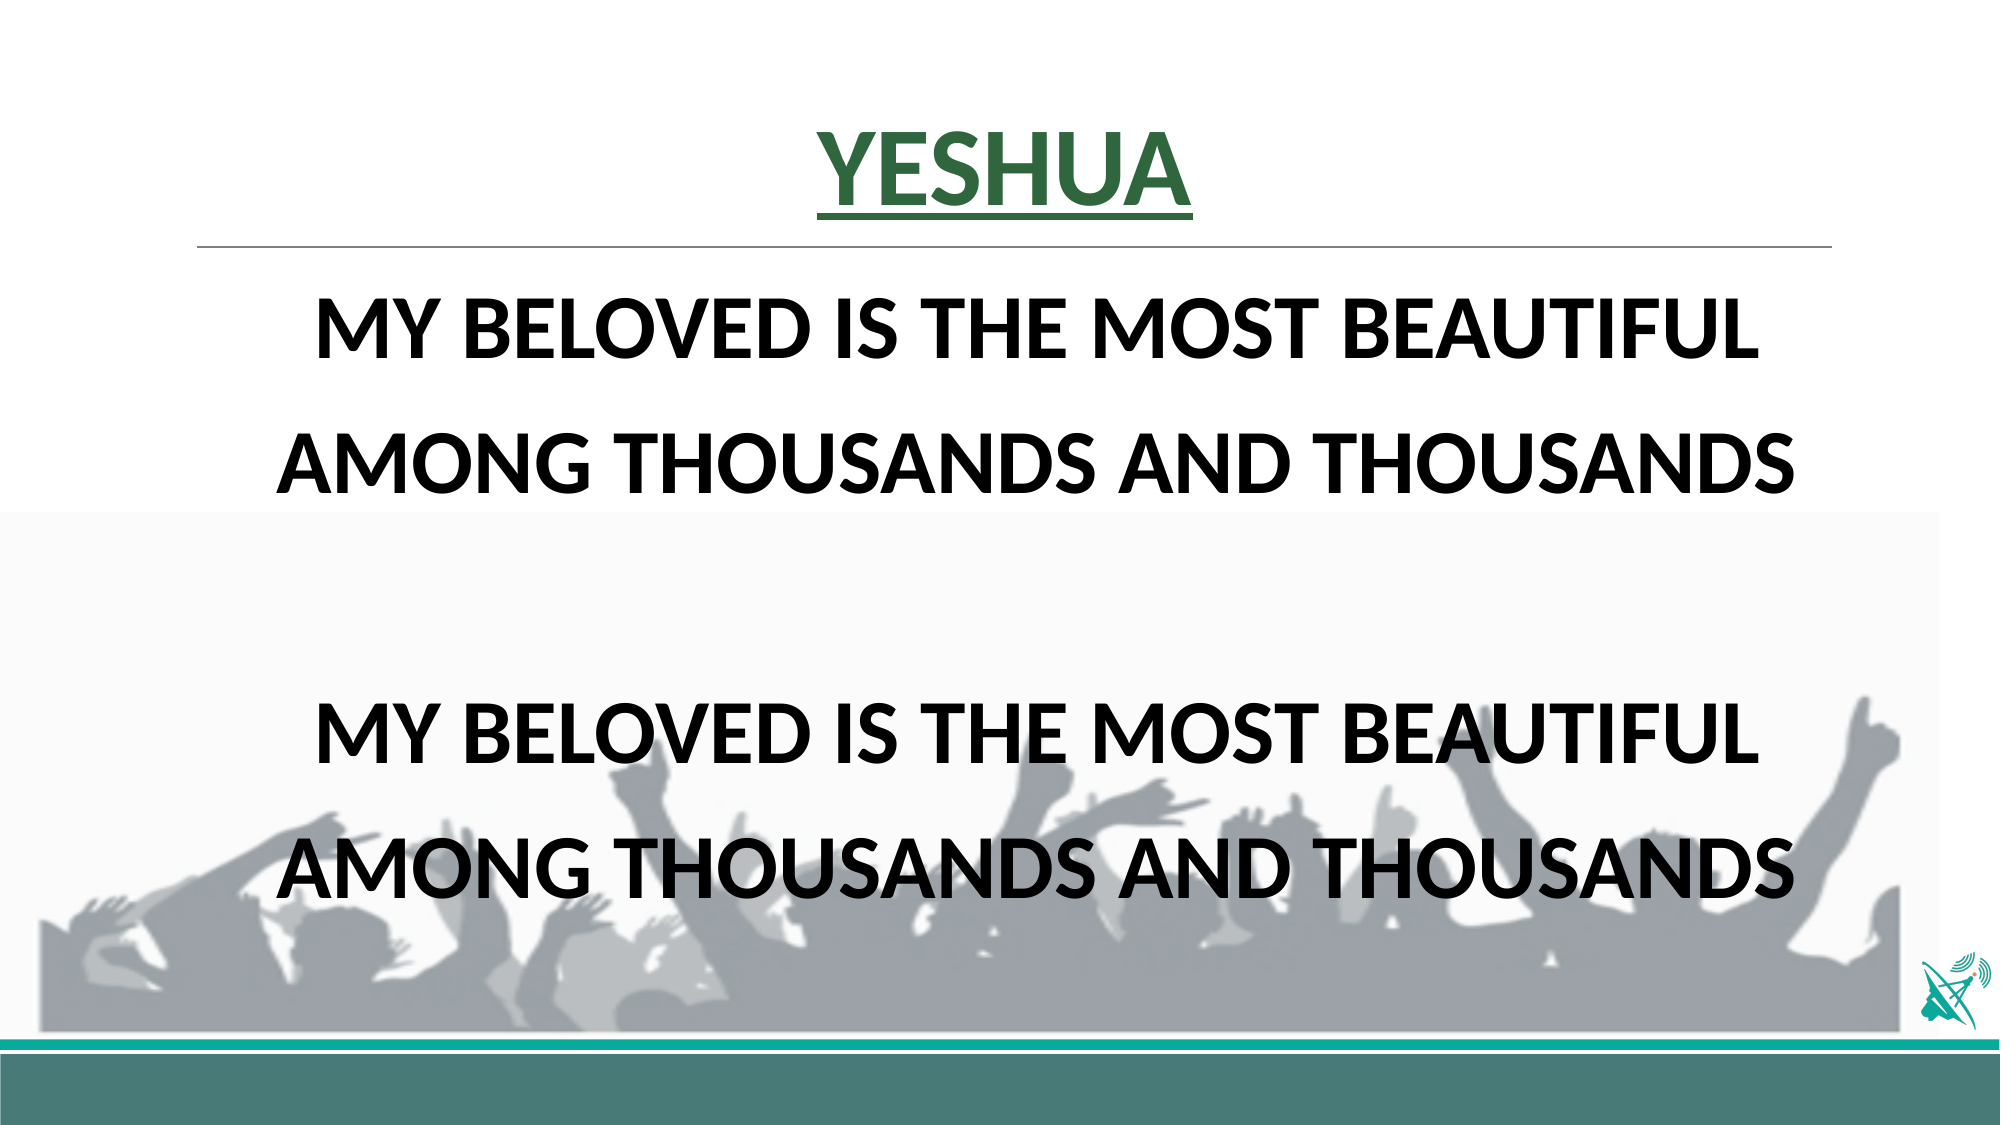

# YESHUA
MY BELOVED IS THE MOST BEAUTIFUL
AMONG THOUSANDS AND THOUSANDS

MY BELOVED IS THE MOST BEAUTIFUL
AMONG THOUSANDS AND THOUSANDS